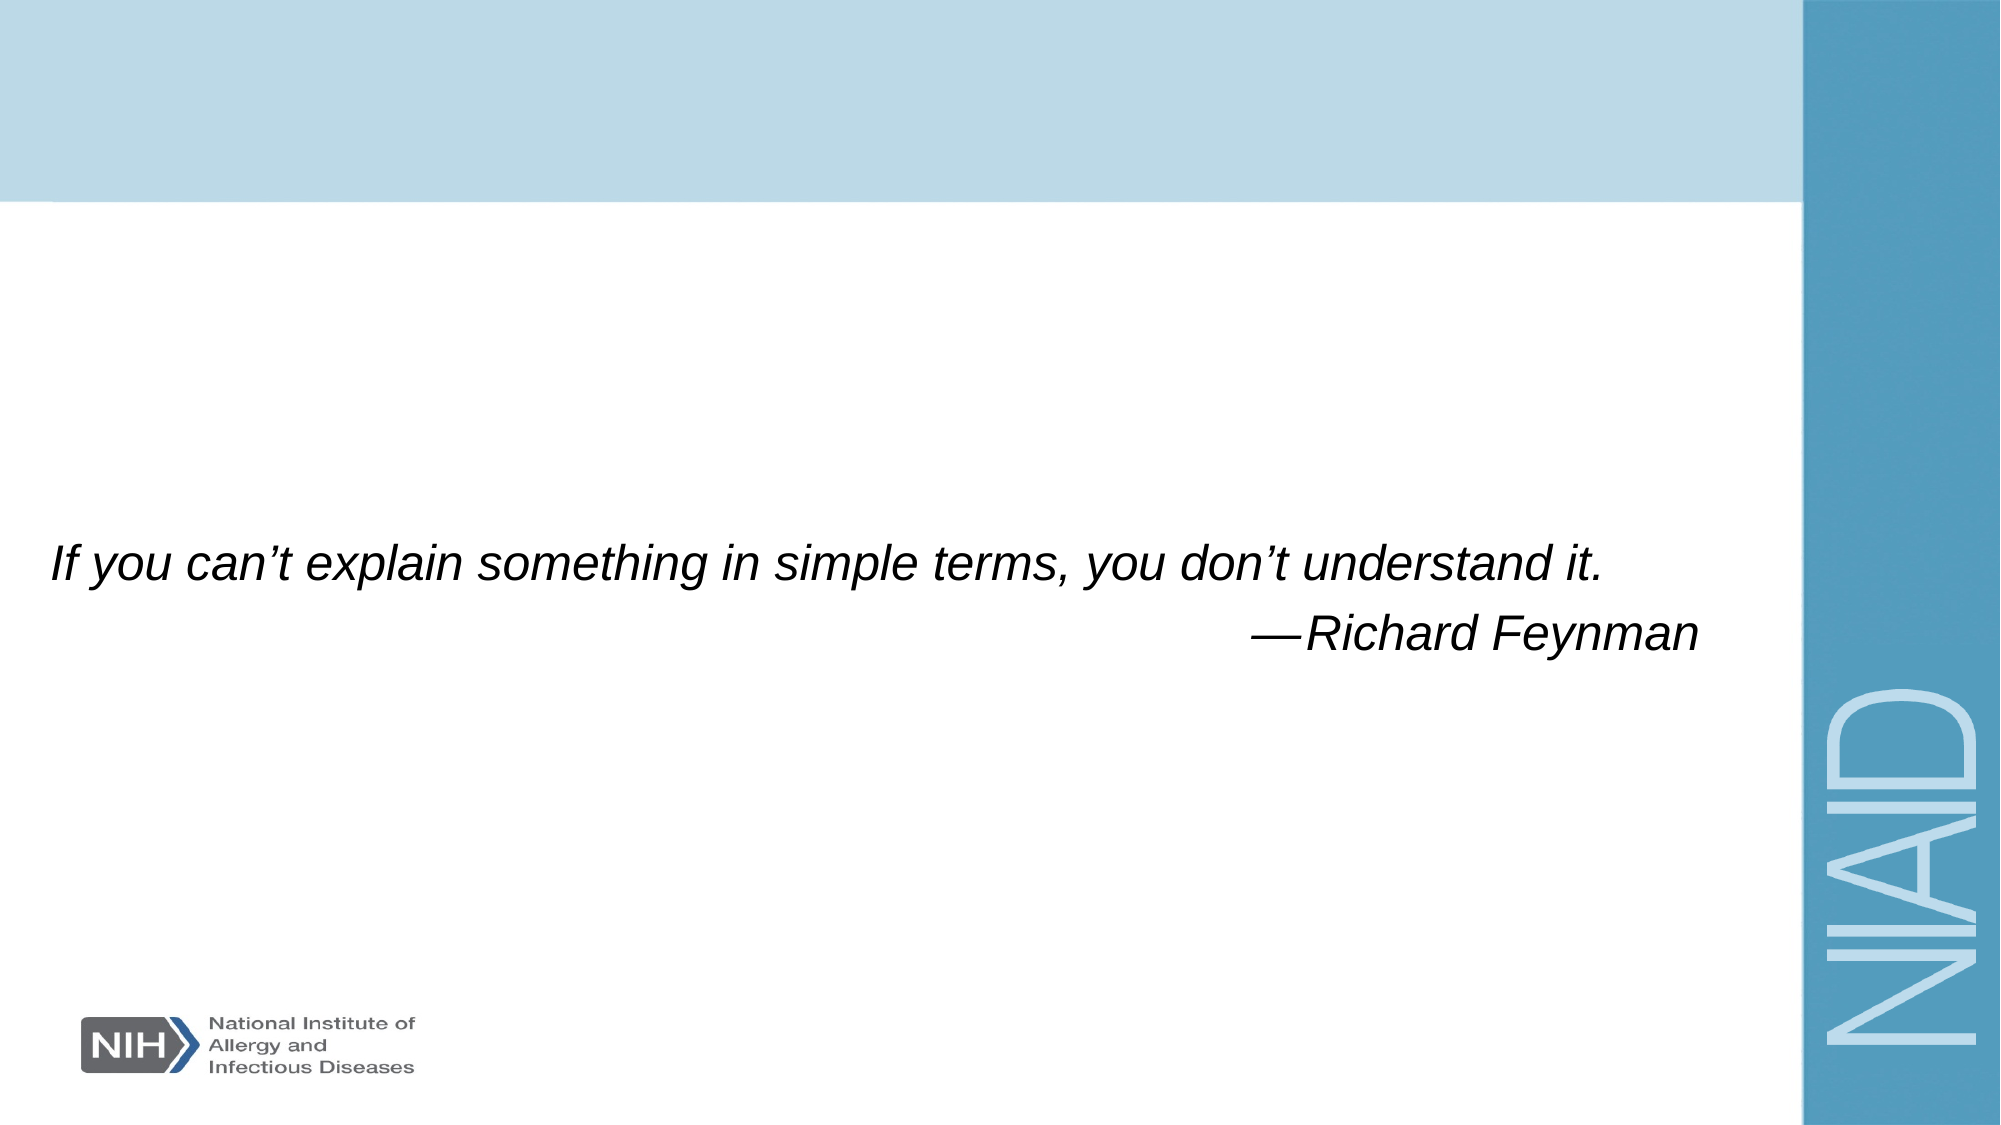

#

If you can’t explain something in simple terms, you don’t understand it.
 — Richard Feynman